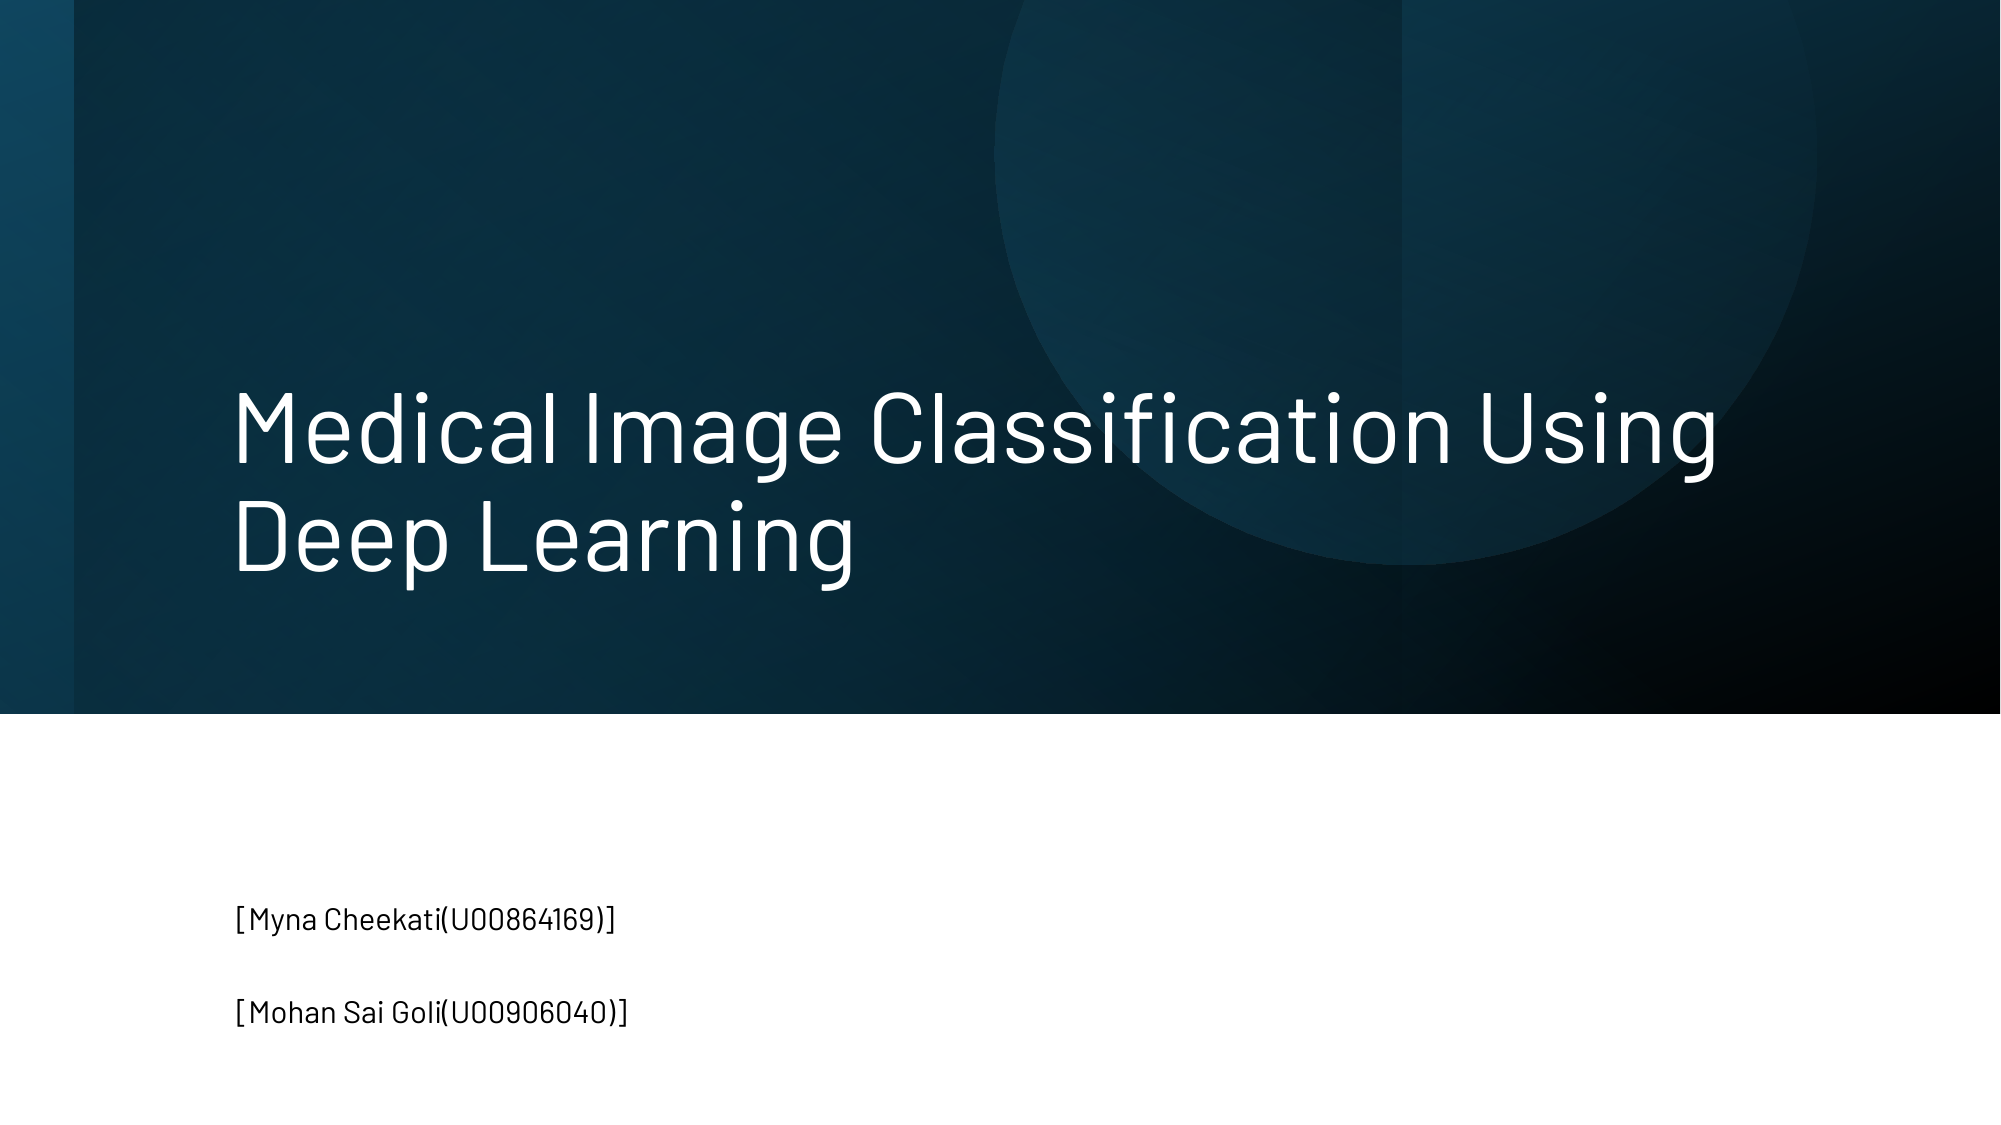

# Medical Image Classification Using Deep Learning

[Myna Cheekati(U00864169)]

[Mohan Sai Goli(U00906040)]